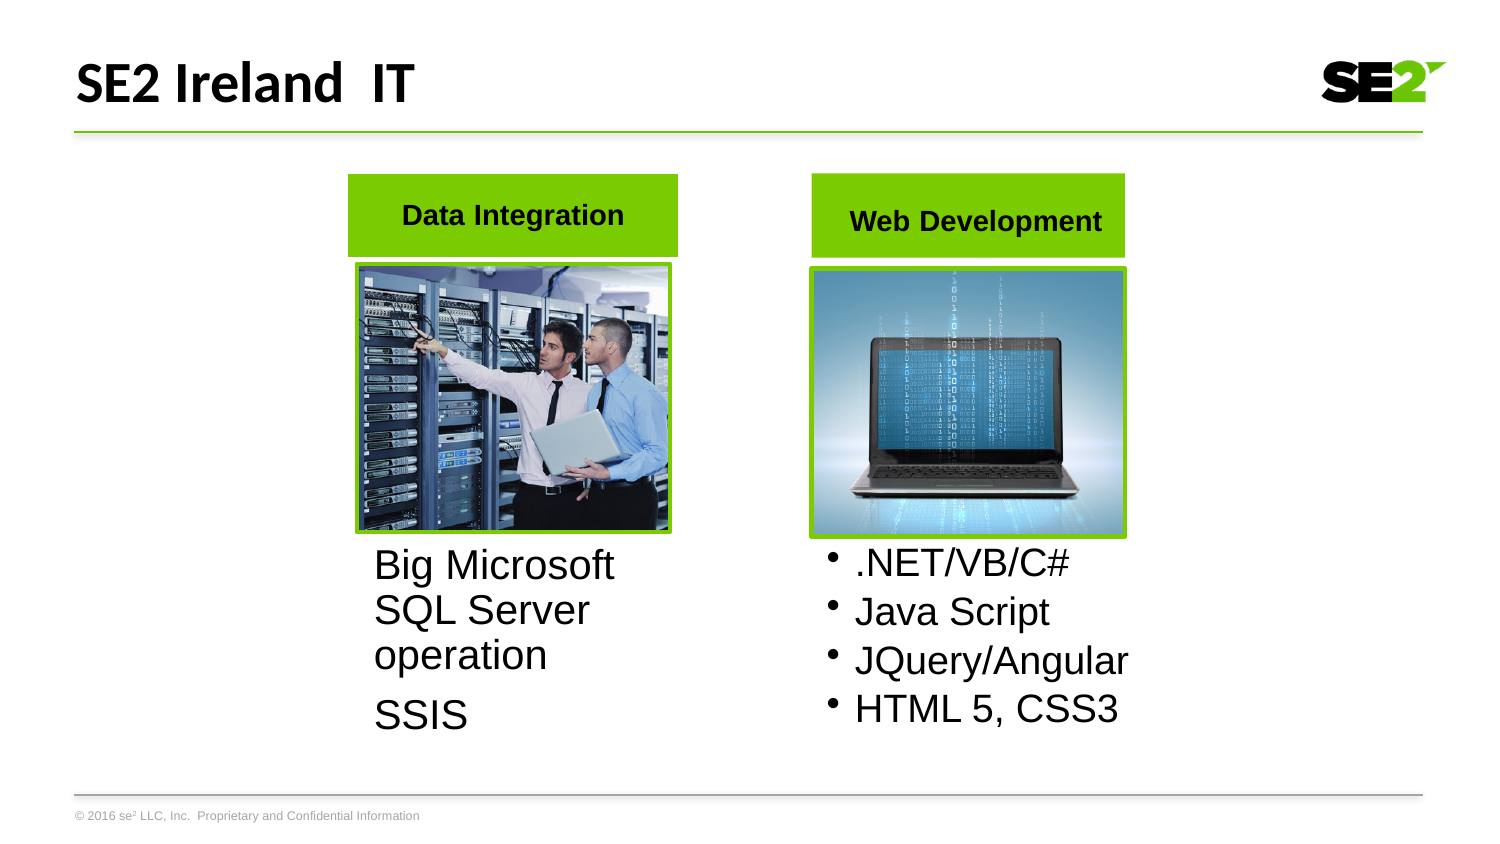

# SE2 Ireland  IT
Data Integration

Web Development

Big Microsoft SQL Server operation
SSIS
.NET/VB/C#
Java Script
JQuery/Angular
HTML 5, CSS3